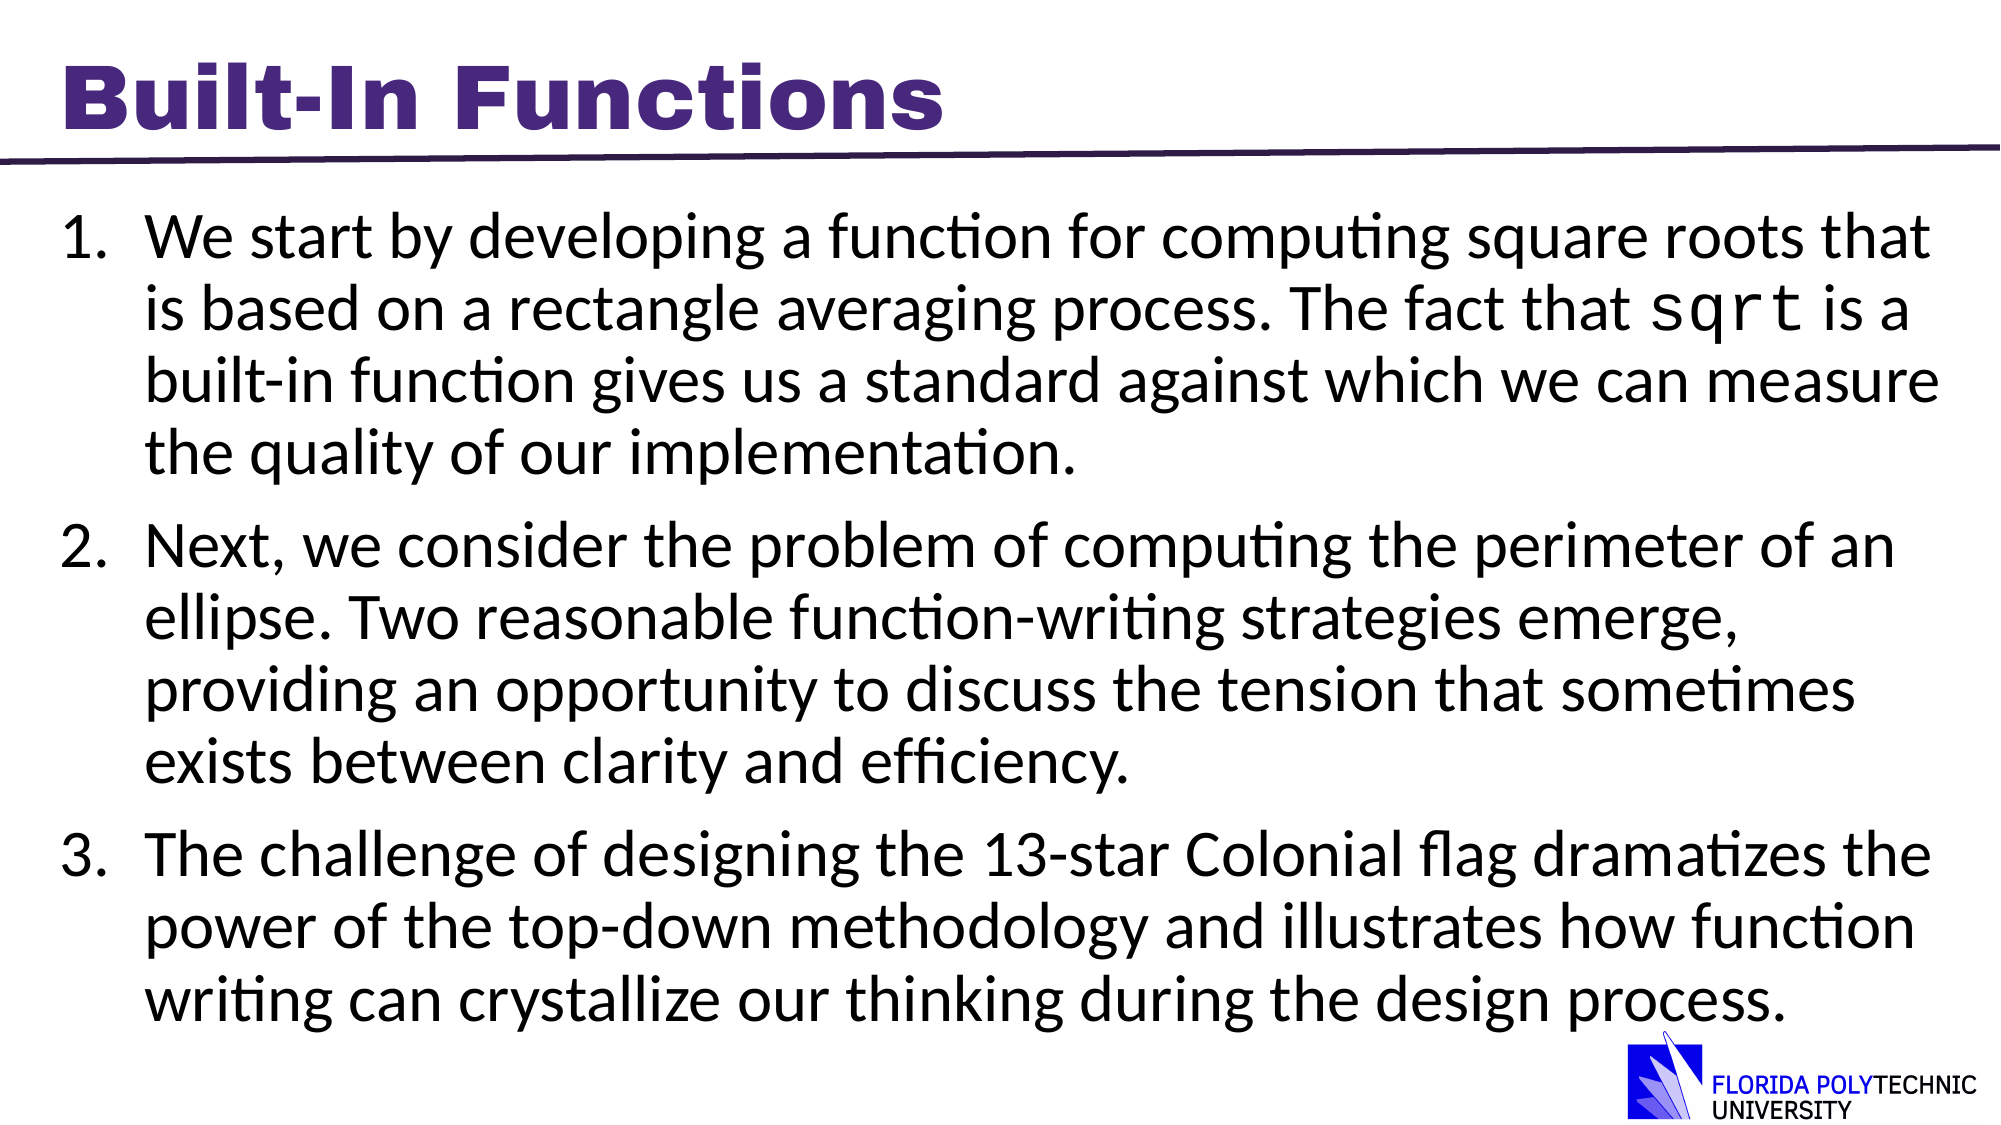

# Built-In Functions
We start by developing a function for computing square roots that is based on a rectangle averaging process. The fact that sqrt is a built-in function gives us a standard against which we can measure the quality of our implementation.
Next, we consider the problem of computing the perimeter of an ellipse. Two reasonable function-writing strategies emerge, providing an opportunity to discuss the tension that sometimes exists between clarity and efﬁciency.
The challenge of designing the 13-star Colonial ﬂag dramatizes the power of the top-down methodology and illustrates how function writing can crystallize our thinking during the design process.